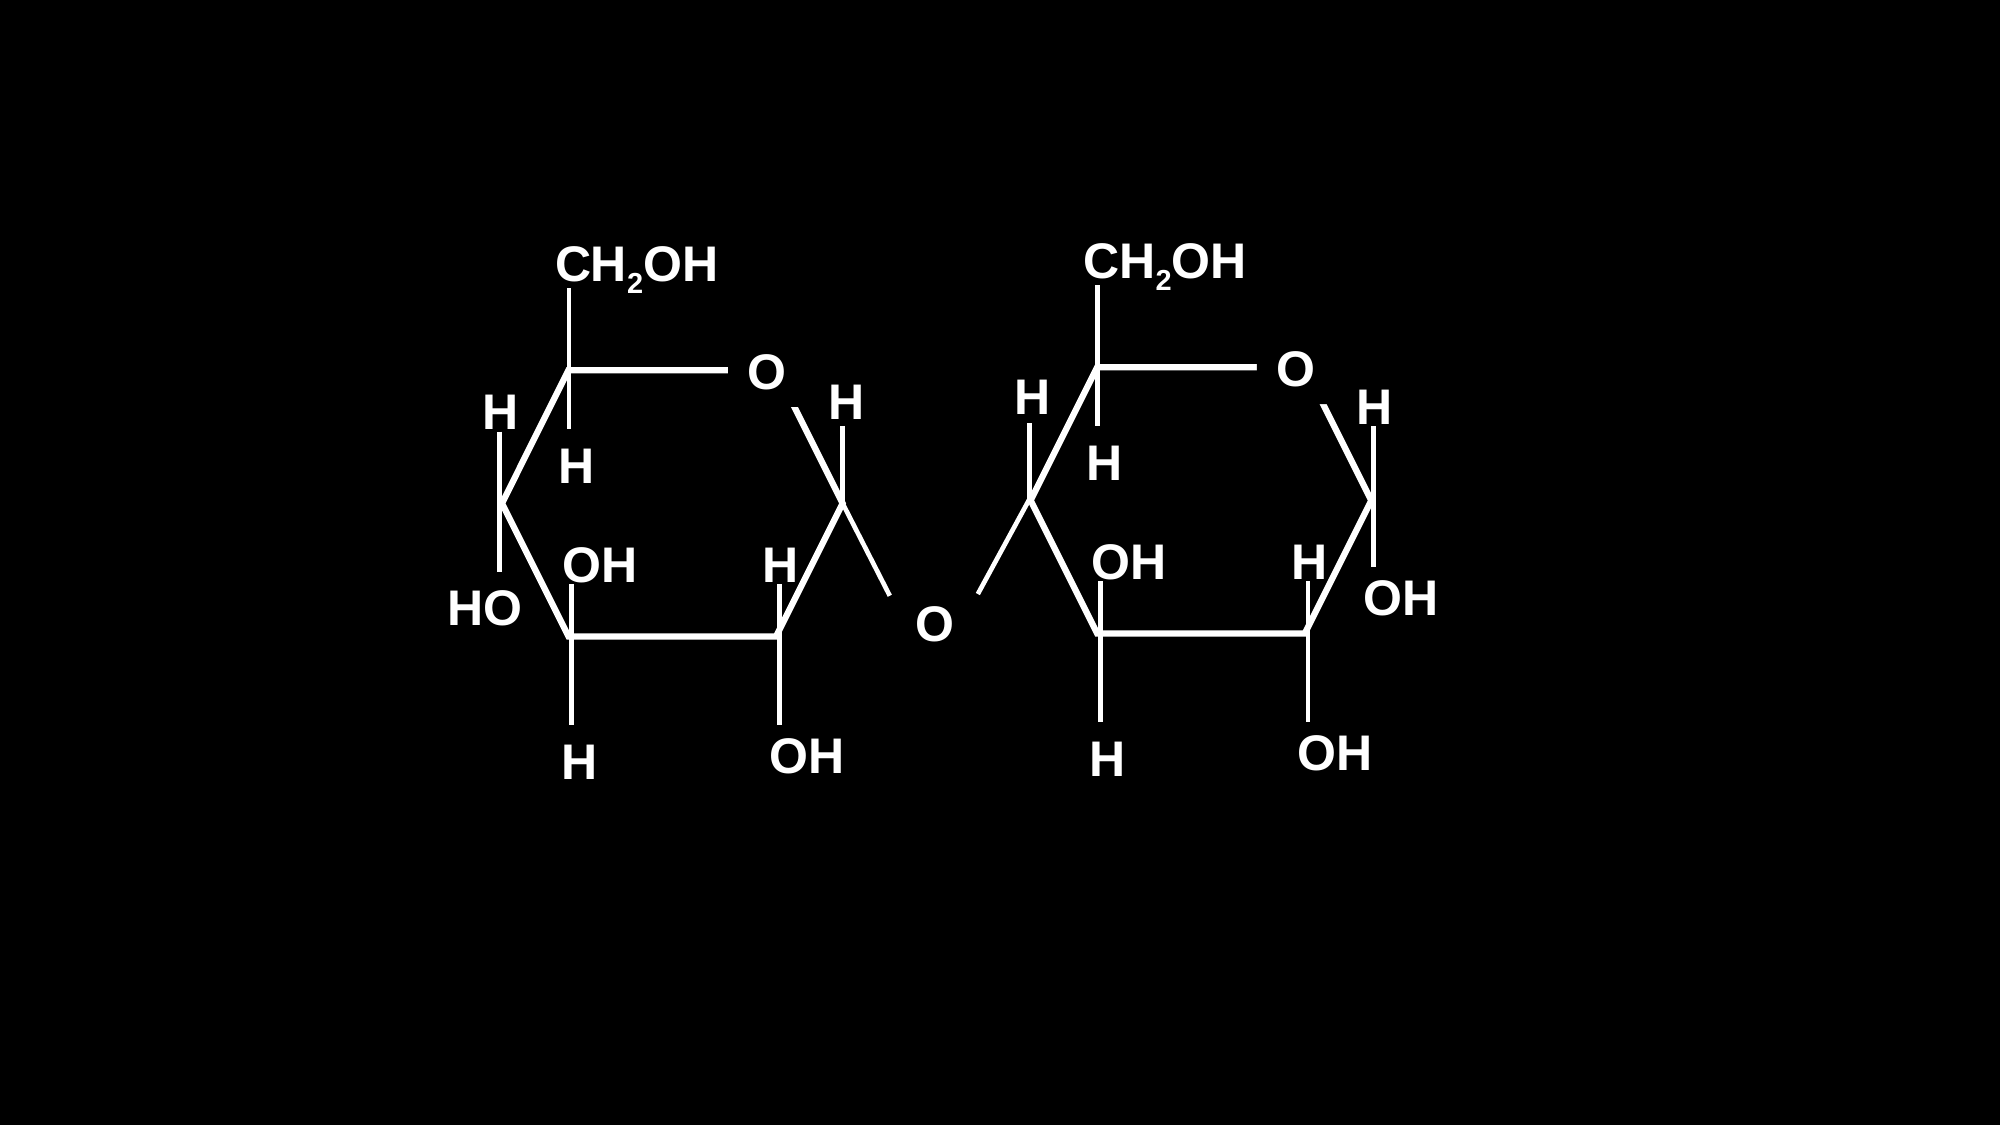

CH2OH
CH2OH
O
O
H
H

H

H
H
H
H
OH
H
OH
OH
HO
O
OH
OH
H
H